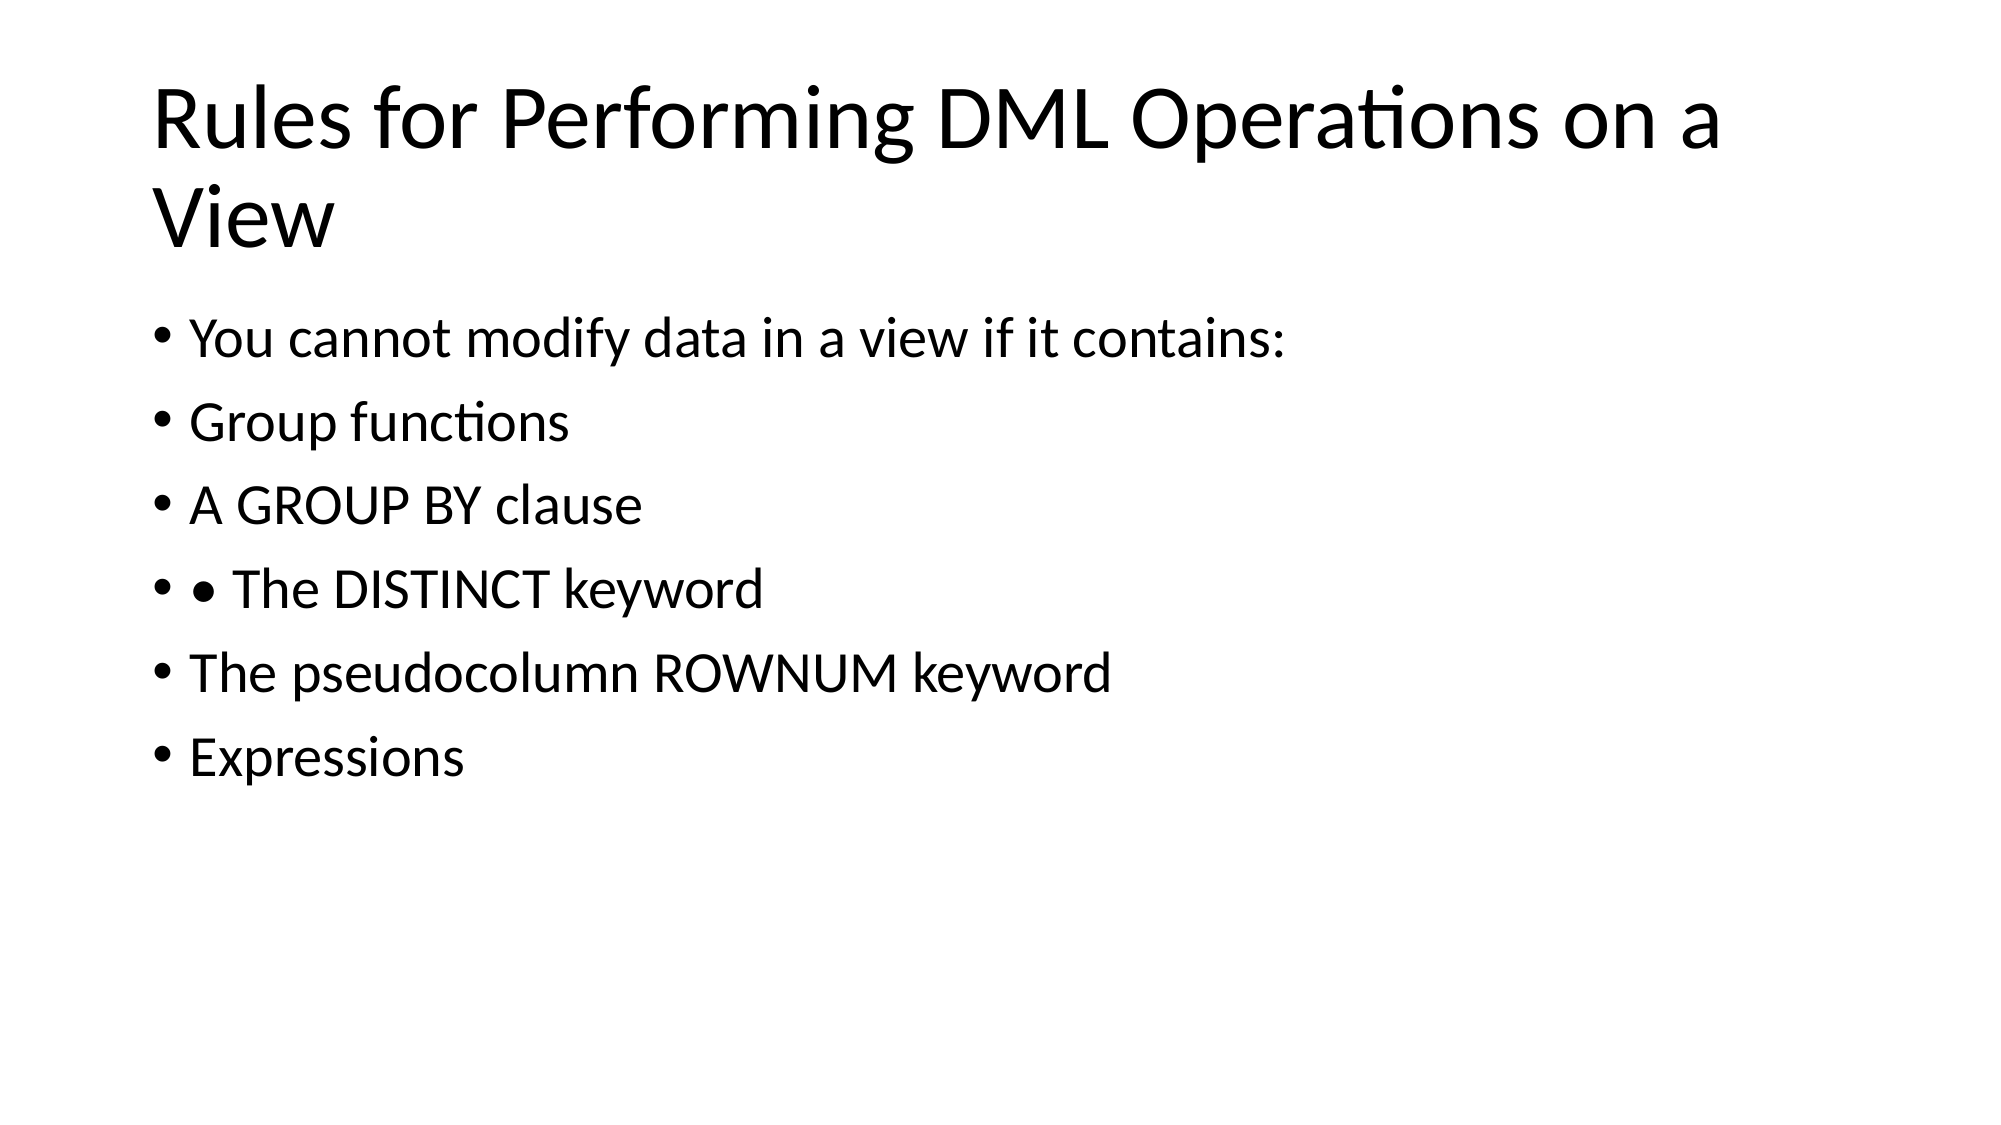

# Rules for Performing DML Operations on a View
You cannot modify data in a view if it contains:
Group functions
A GROUP BY clause
• The DISTINCT keyword
The pseudocolumn ROWNUM keyword
Expressions